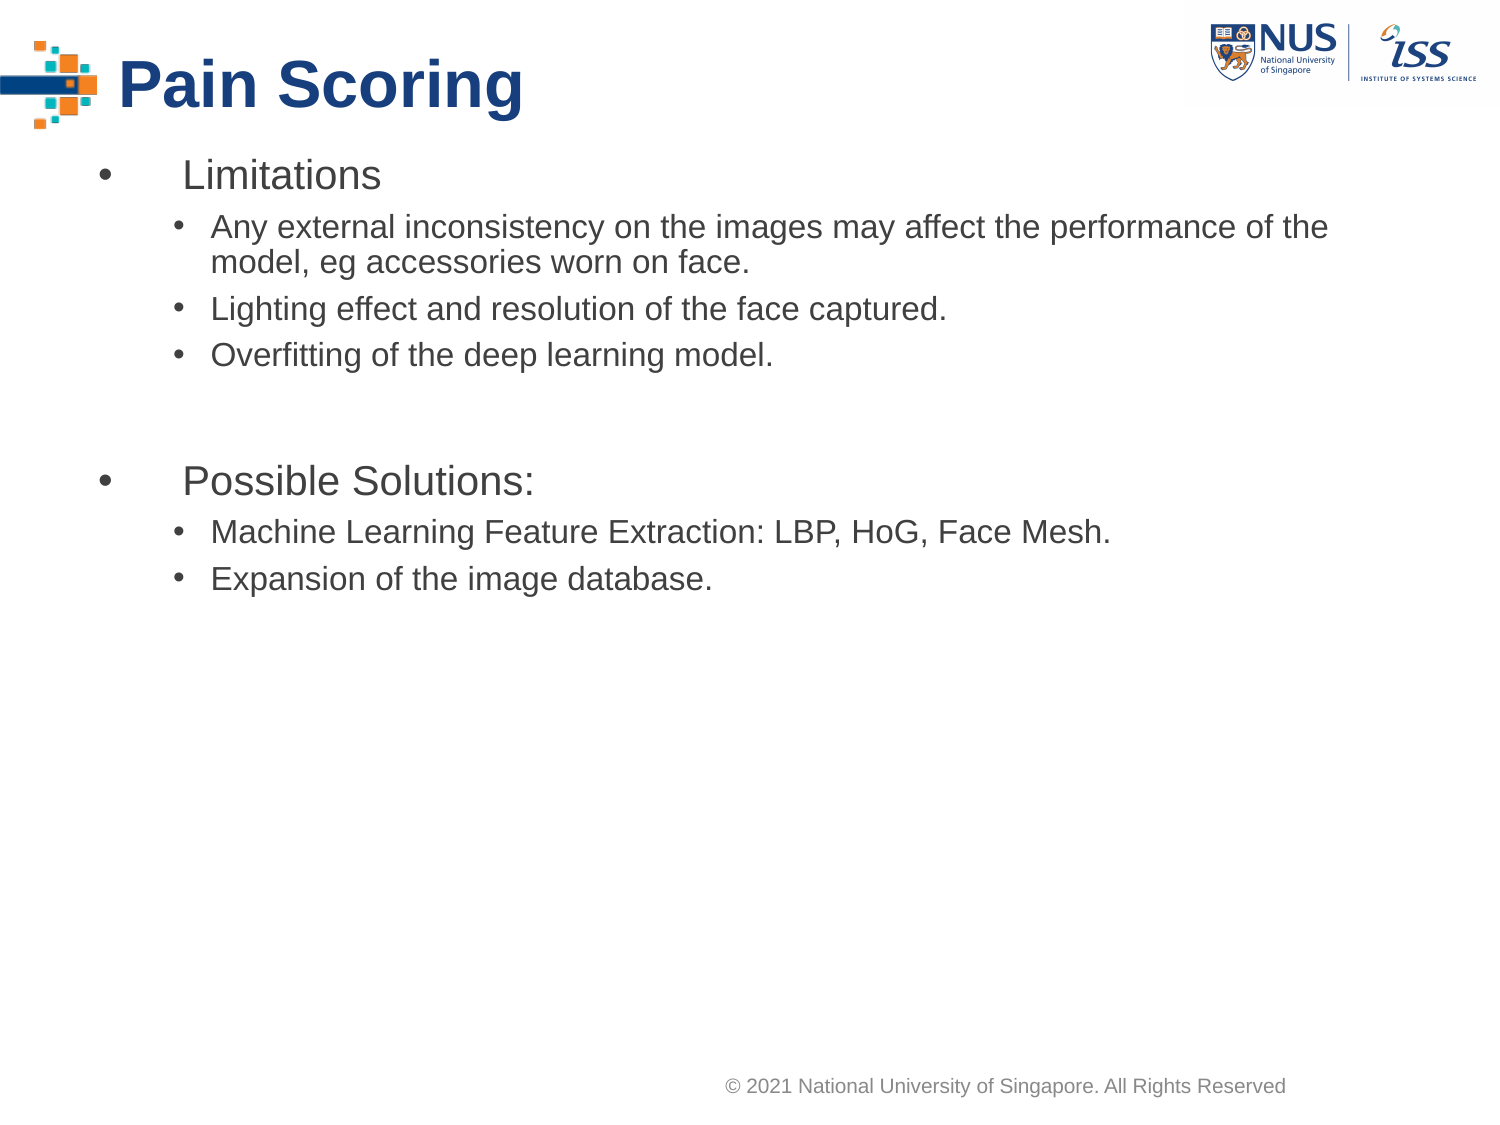

# Pain Scoring
Limitations
Any external inconsistency on the images may affect the performance of the model, eg accessories worn on face.
Lighting effect and resolution of the face captured.
Overfitting of the deep learning model.

Possible Solutions:
Machine Learning Feature Extraction: LBP, HoG, Face Mesh.
Expansion of the image database.